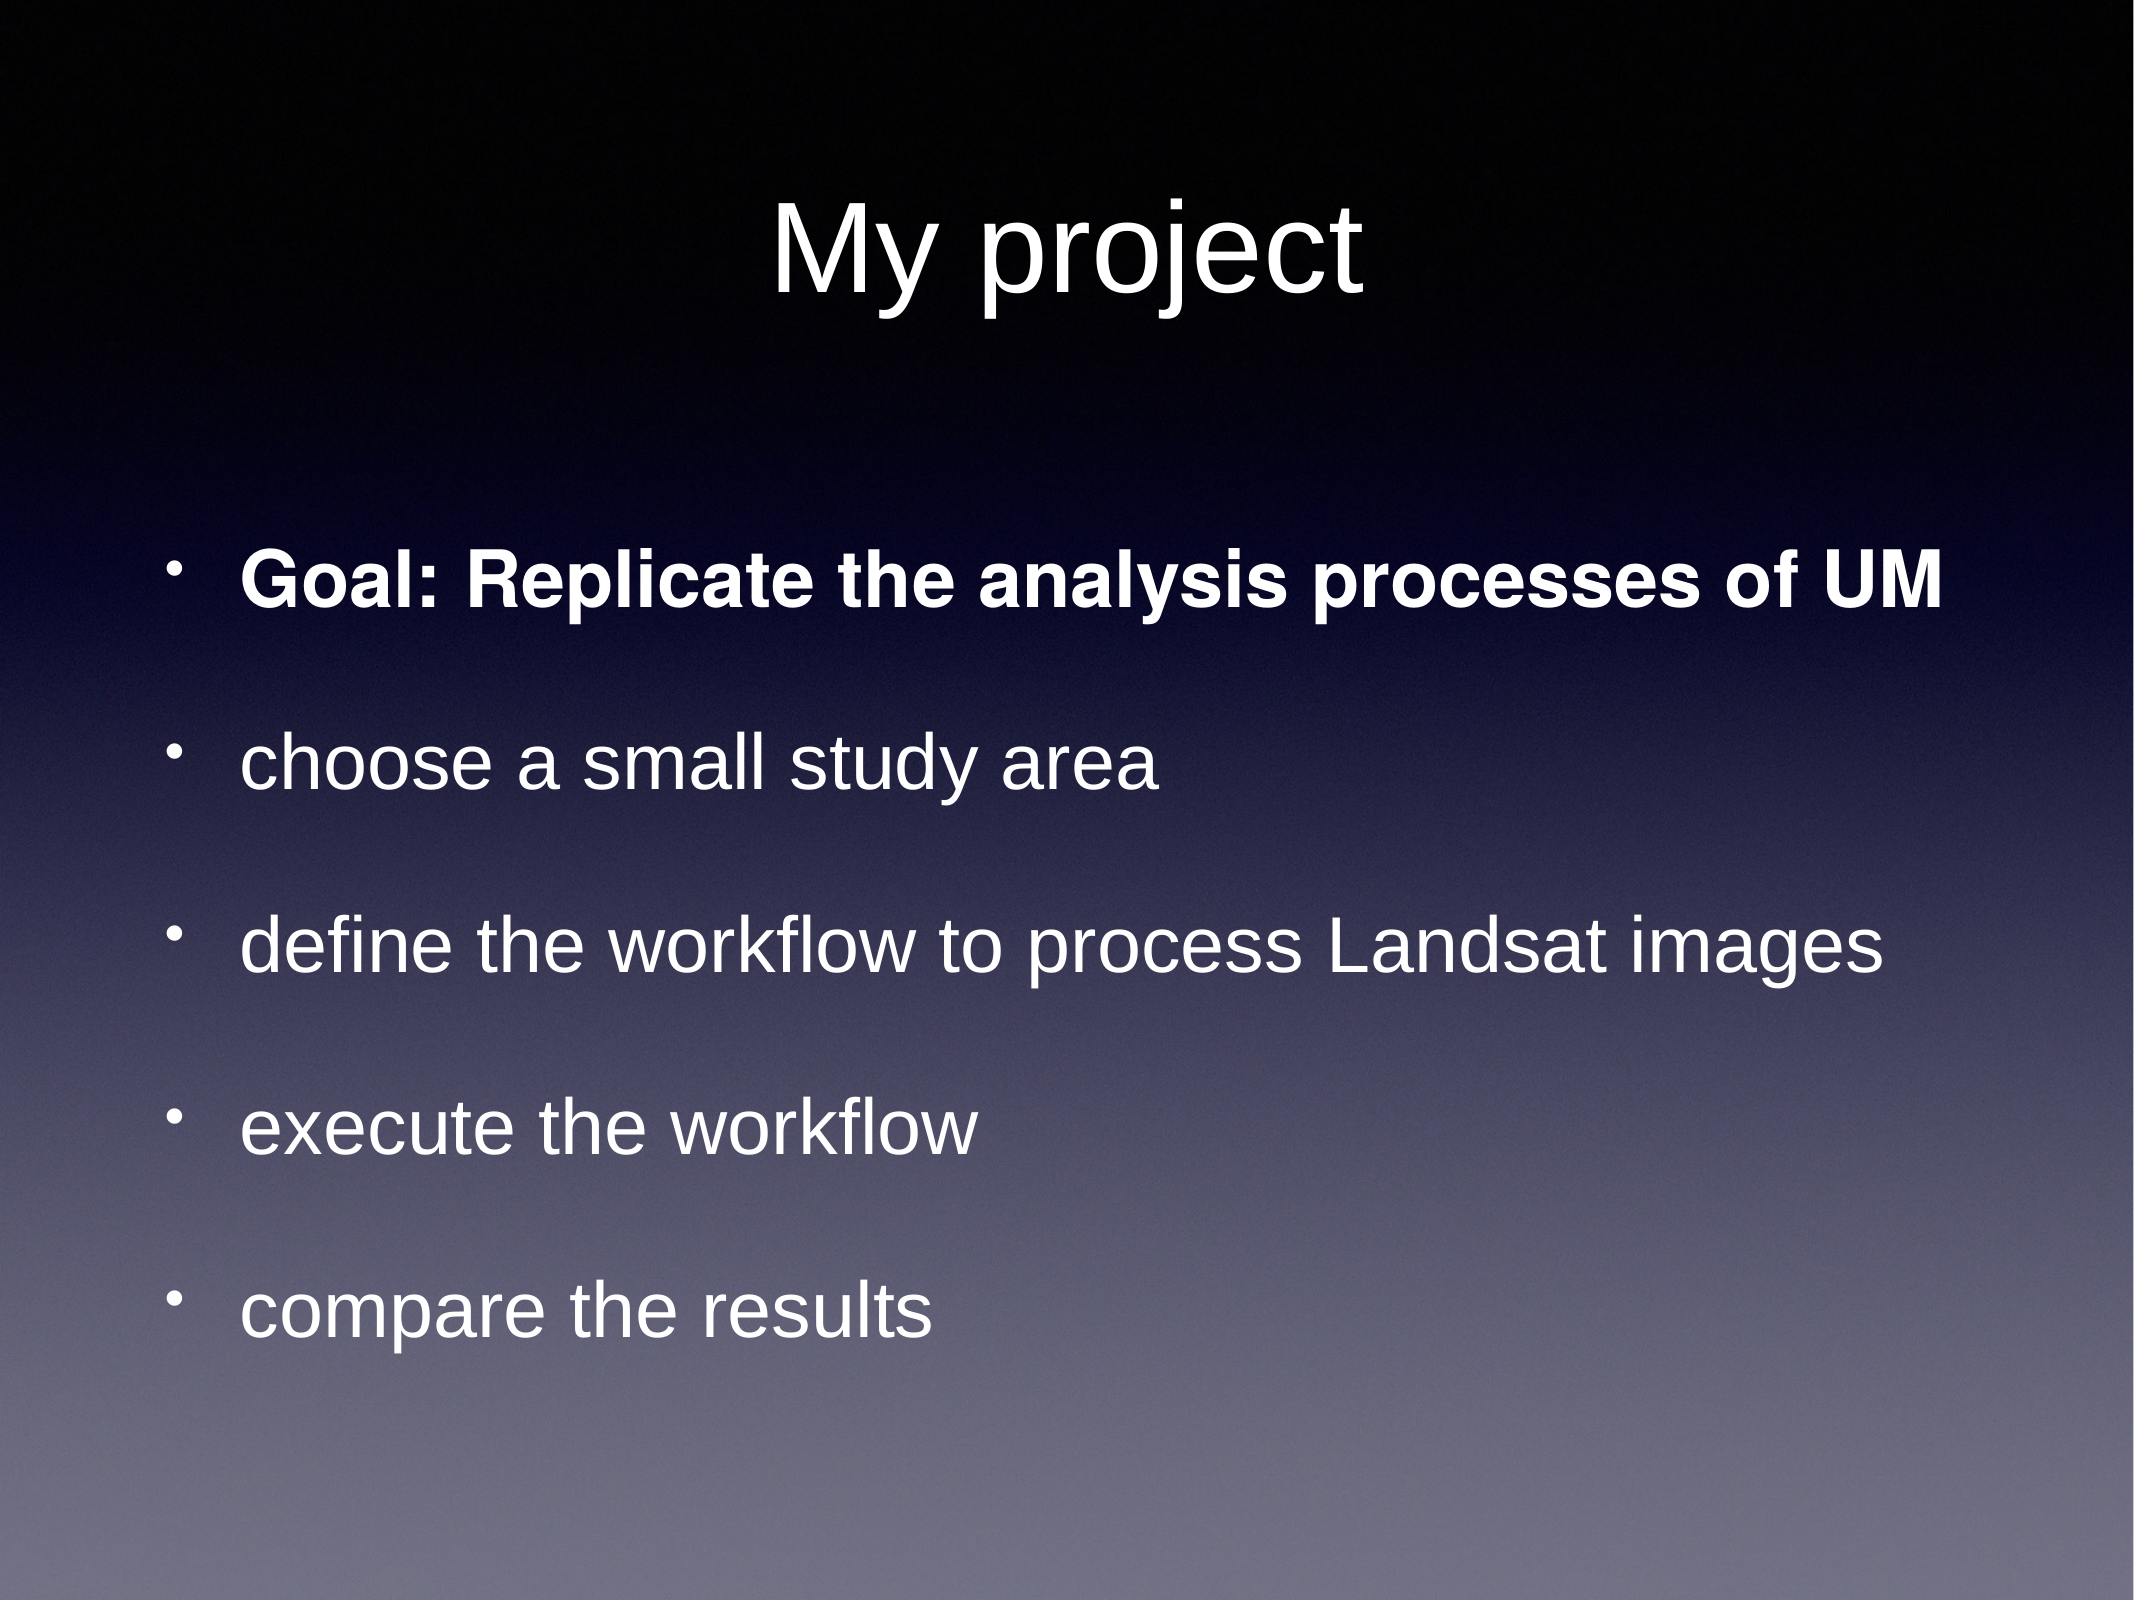

# My project
Goal: Replicate the analysis processes of UM
choose a small study area
define the workflow to process Landsat images
execute the workflow
compare the results